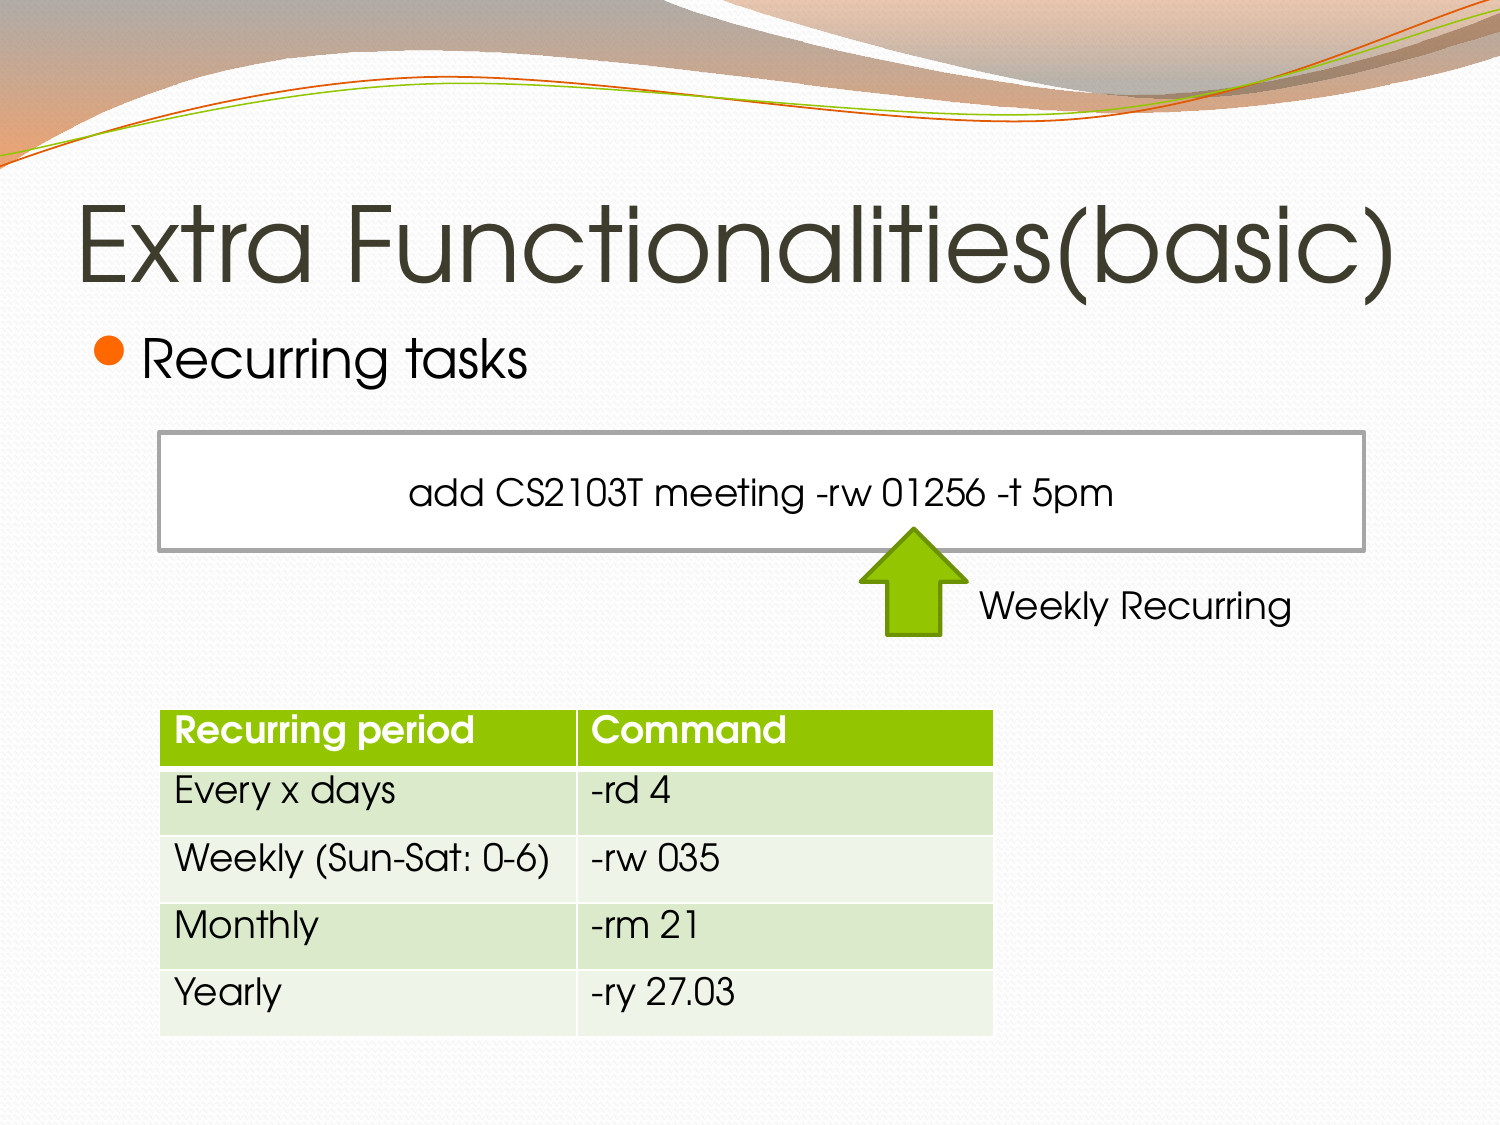

# Extra Functionalities(basic)
Recurring tasks
add CS2103T meeting -rw 01256 -t 5pm

Weekly Recurring
| Recurring period | Command |
| --- | --- |
| Every x days | -rd 4 |
| Weekly (Sun-Sat: 0-6) | -rw 035 |
| Monthly | -rm 21 |
| Yearly | -ry 27.03 |